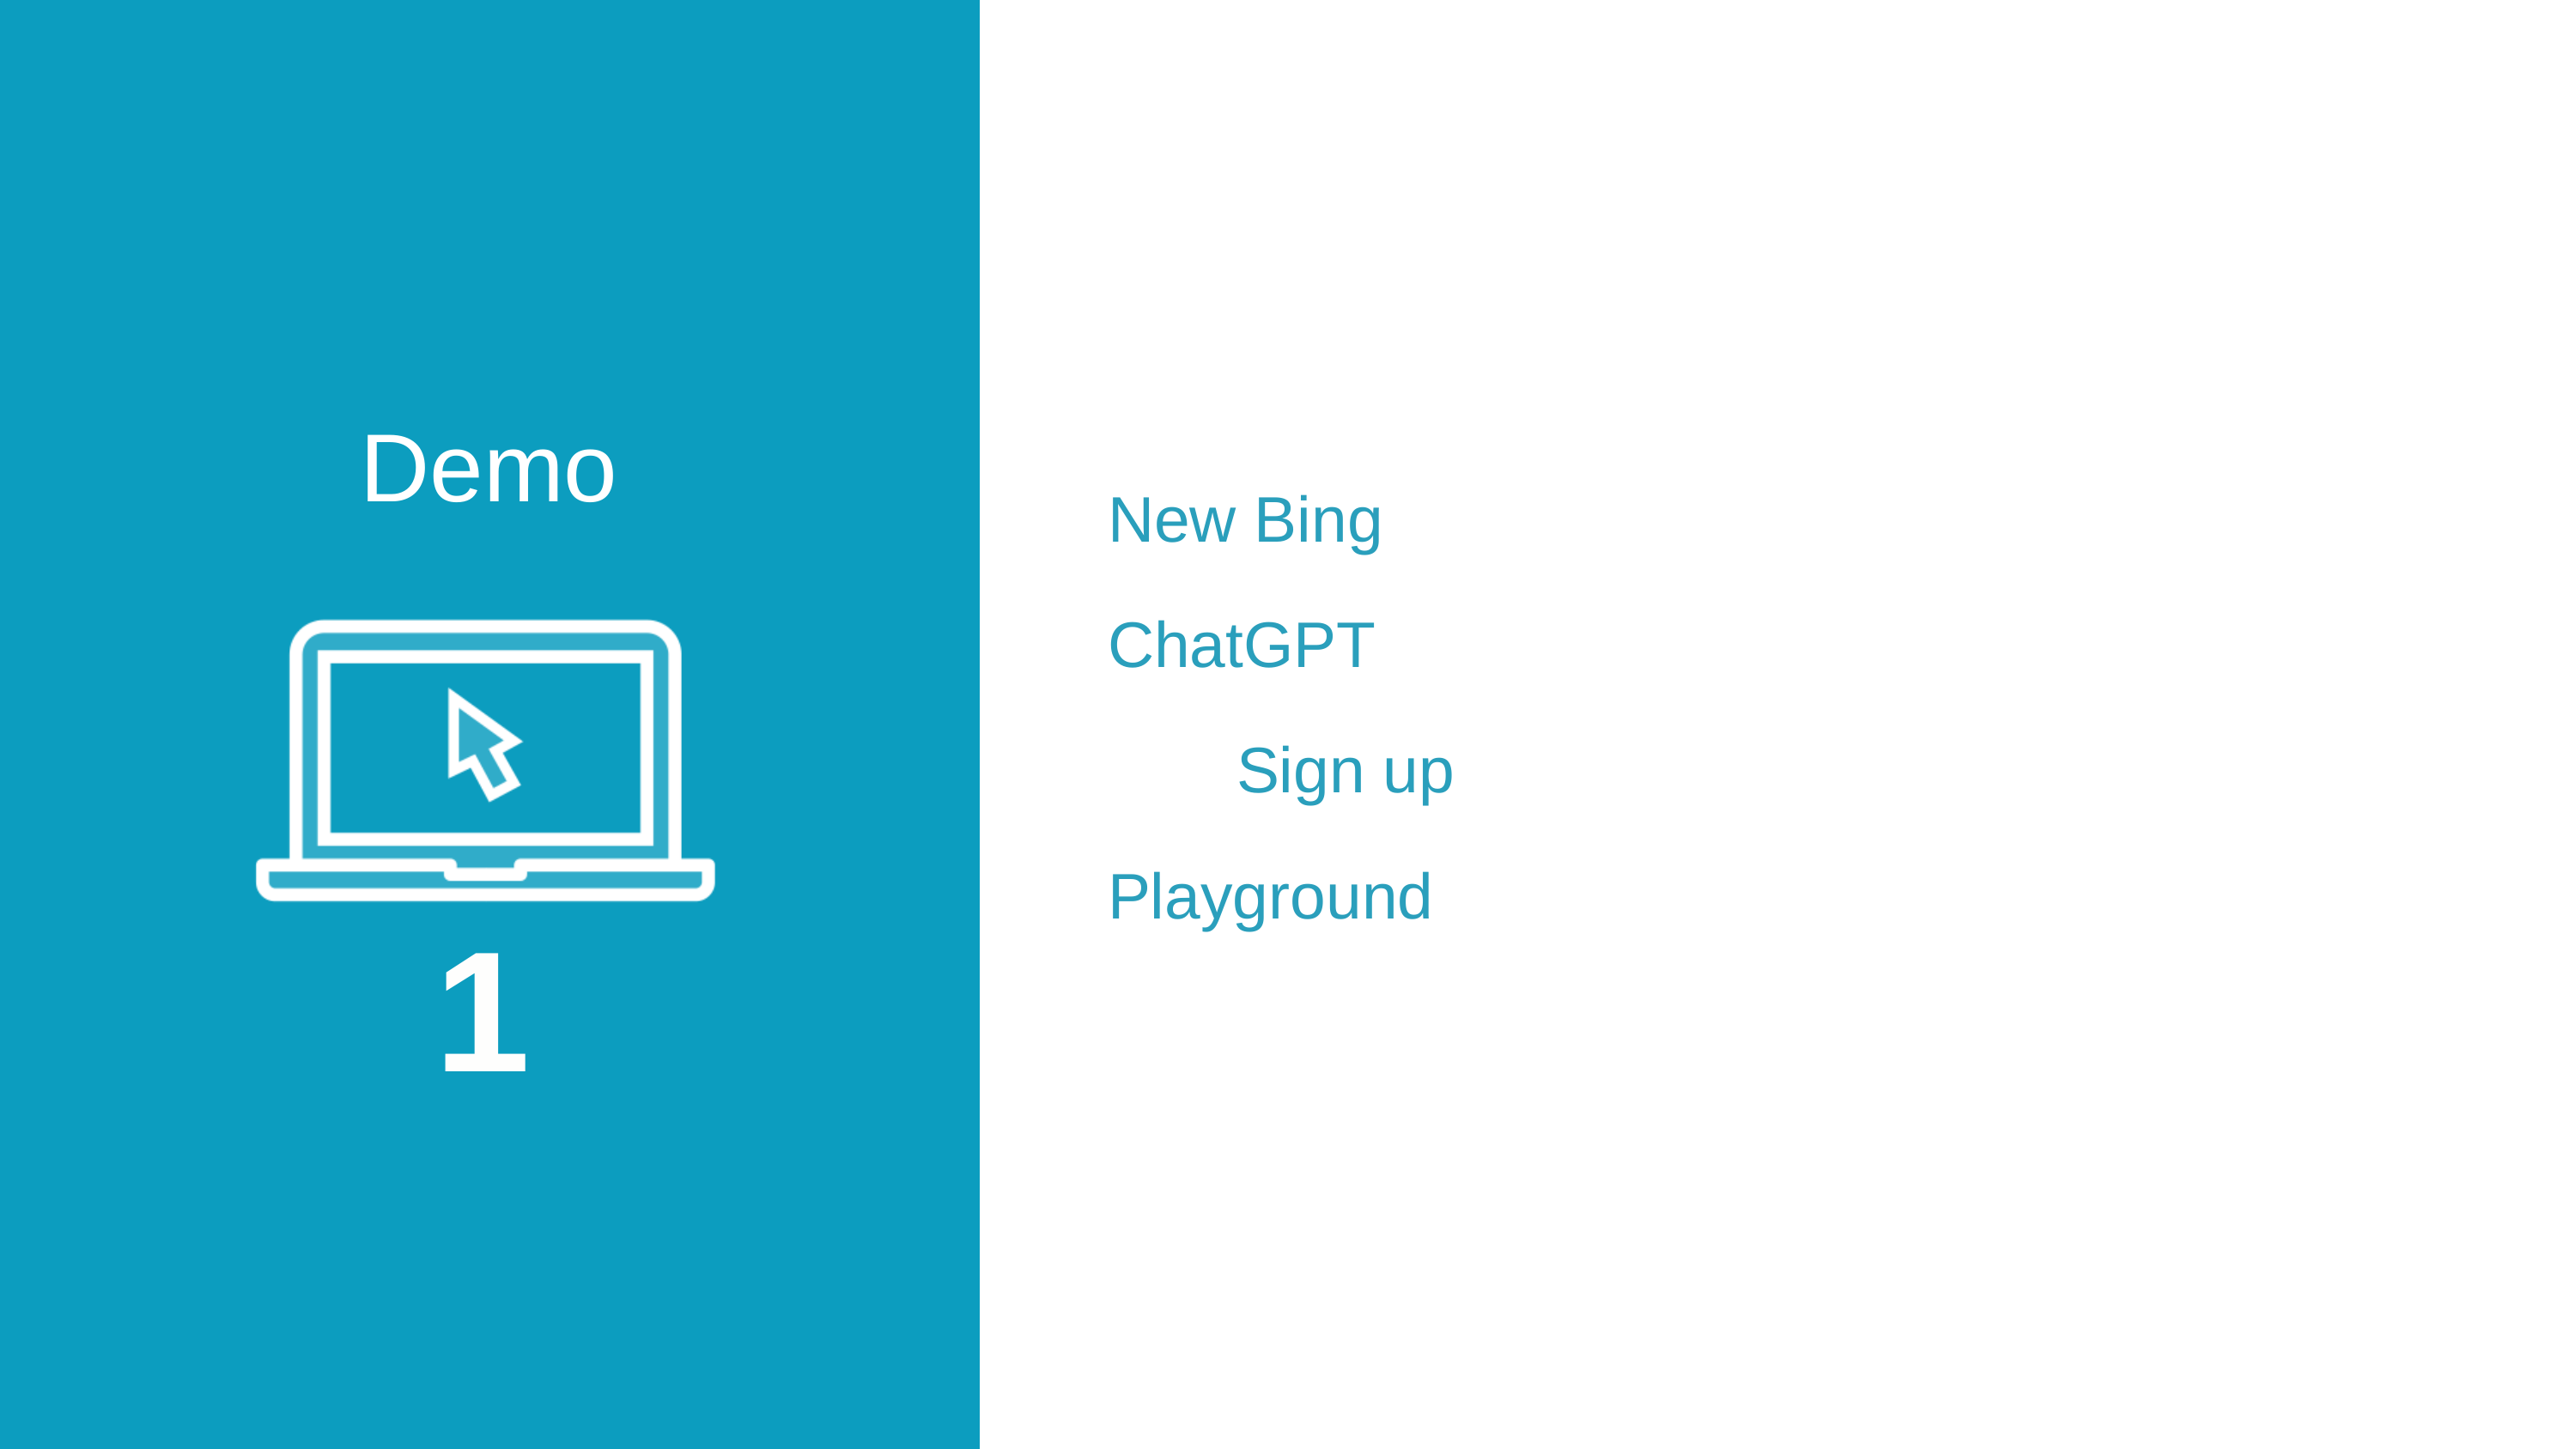

New Bing
ChatGPT
	Sign up
Playground

1